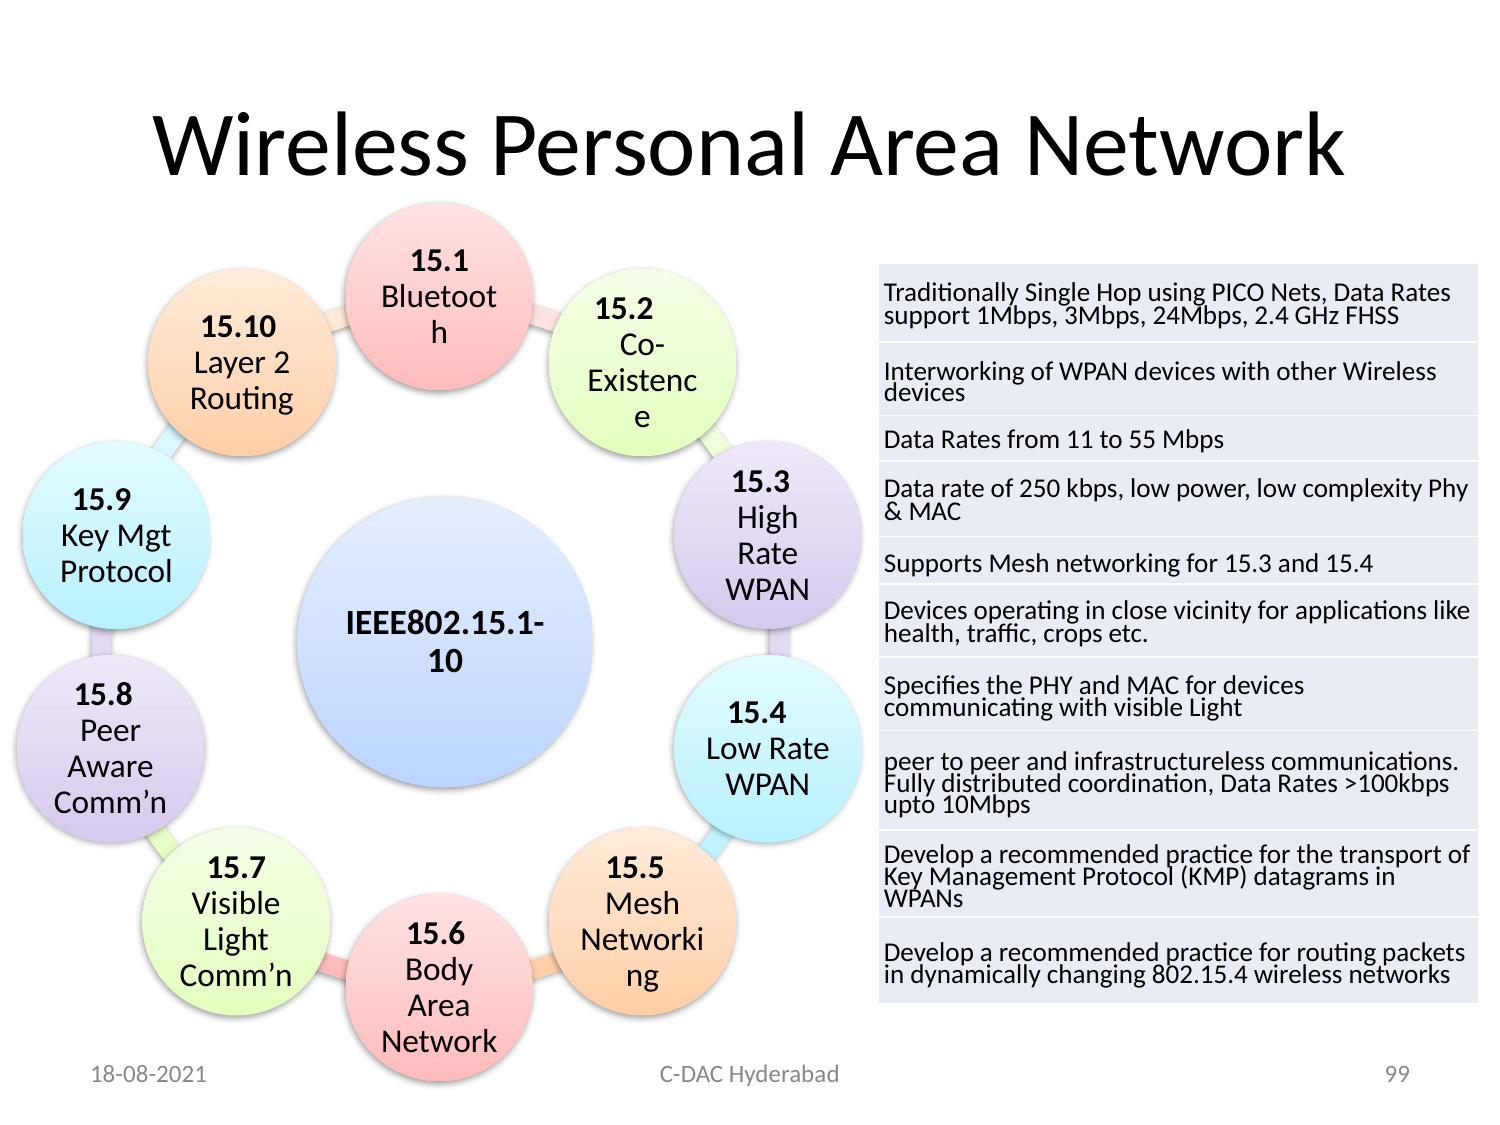

# Wireless Personal Area Network

15.1 Bluetooth

15.2      Co-Existence
15.10  Layer 2 Routing

15.3   High Rate WPAN
15.9     Key Mgt Protocol

IEEE802.15.1-10

15.8   Peer Aware Comm’n
15.4    Low Rate WPAN

15.5   Mesh Networking
15.7 Visible Light Comm’n

15.6  Body Area Network
| Traditionally Single Hop using PICO Nets, Data Rates support 1Mbps, 3Mbps, 24Mbps, 2.4 GHz FHSS |
| --- |
| Interworking of WPAN devices with other Wireless devices |
| Data Rates from 11 to 55 Mbps |
| Data rate of 250 kbps, low power, low complexity Phy & MAC |
| Supports Mesh networking for 15.3 and 15.4 |
| Devices operating in close vicinity for applications like health, traffic, crops etc. |
| Specifies the PHY and MAC for devices communicating with visible Light |
| peer to peer and infrastructureless communications. Fully distributed coordination, Data Rates >100kbps upto 10Mbps |
| Develop a recommended practice for the transport of Key Management Protocol (KMP) datagrams in WPANs |
| Develop a recommended practice for routing packets in dynamically changing 802.15.4 wireless networks |
18-08-2021
C-DAC Hyderabad
99